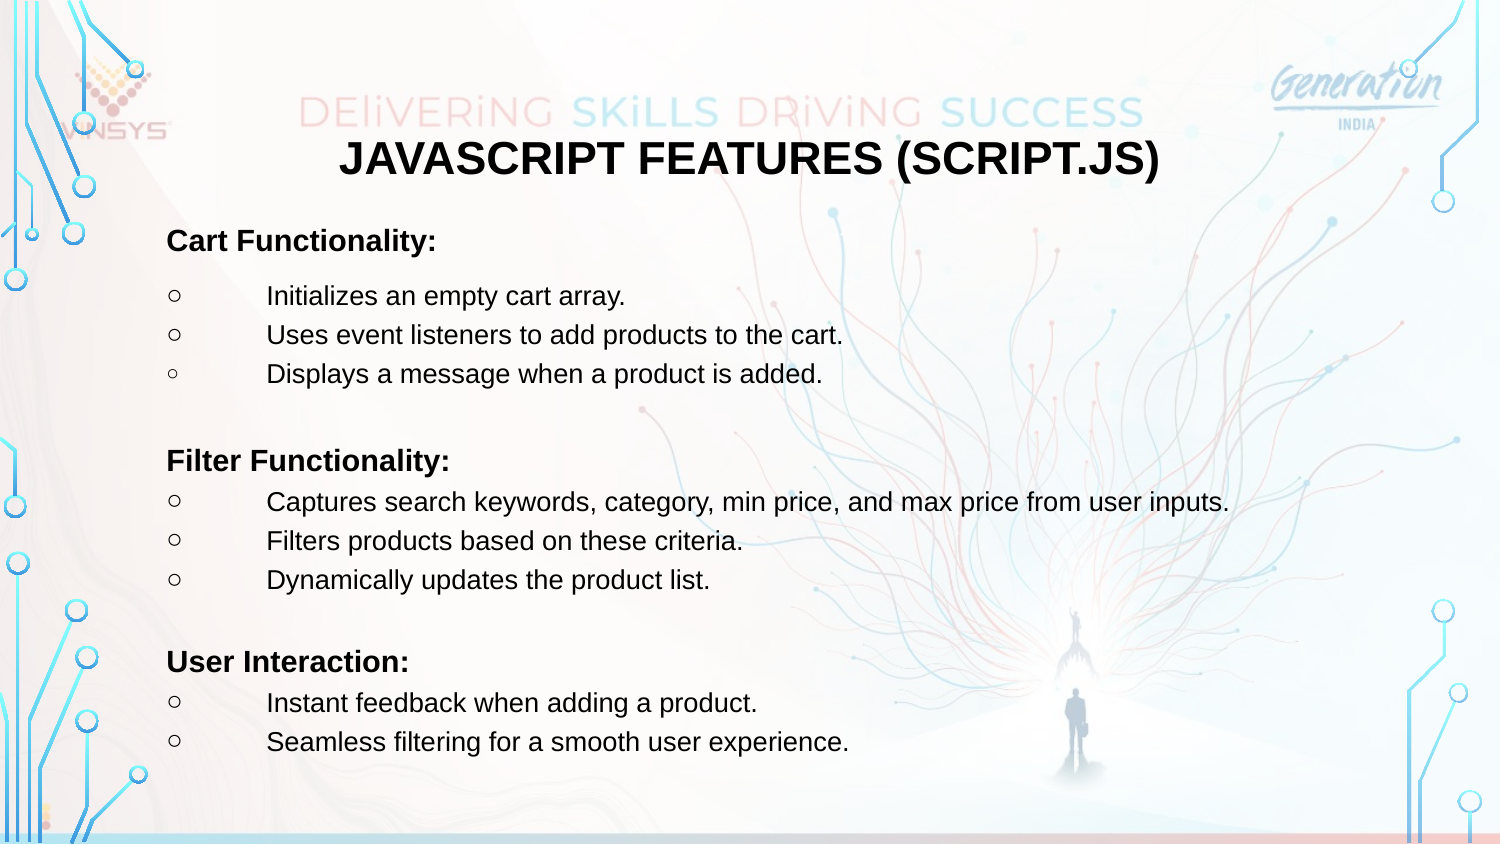

# JavaScript Features (script.js)
Cart Functionality:
Initializes an empty cart array.
Uses event listeners to add products to the cart.
Displays a message when a product is added.
Filter Functionality:
Captures search keywords, category, min price, and max price from user inputs.
Filters products based on these criteria.
Dynamically updates the product list.
User Interaction:
Instant feedback when adding a product.
Seamless filtering for a smooth user experience.